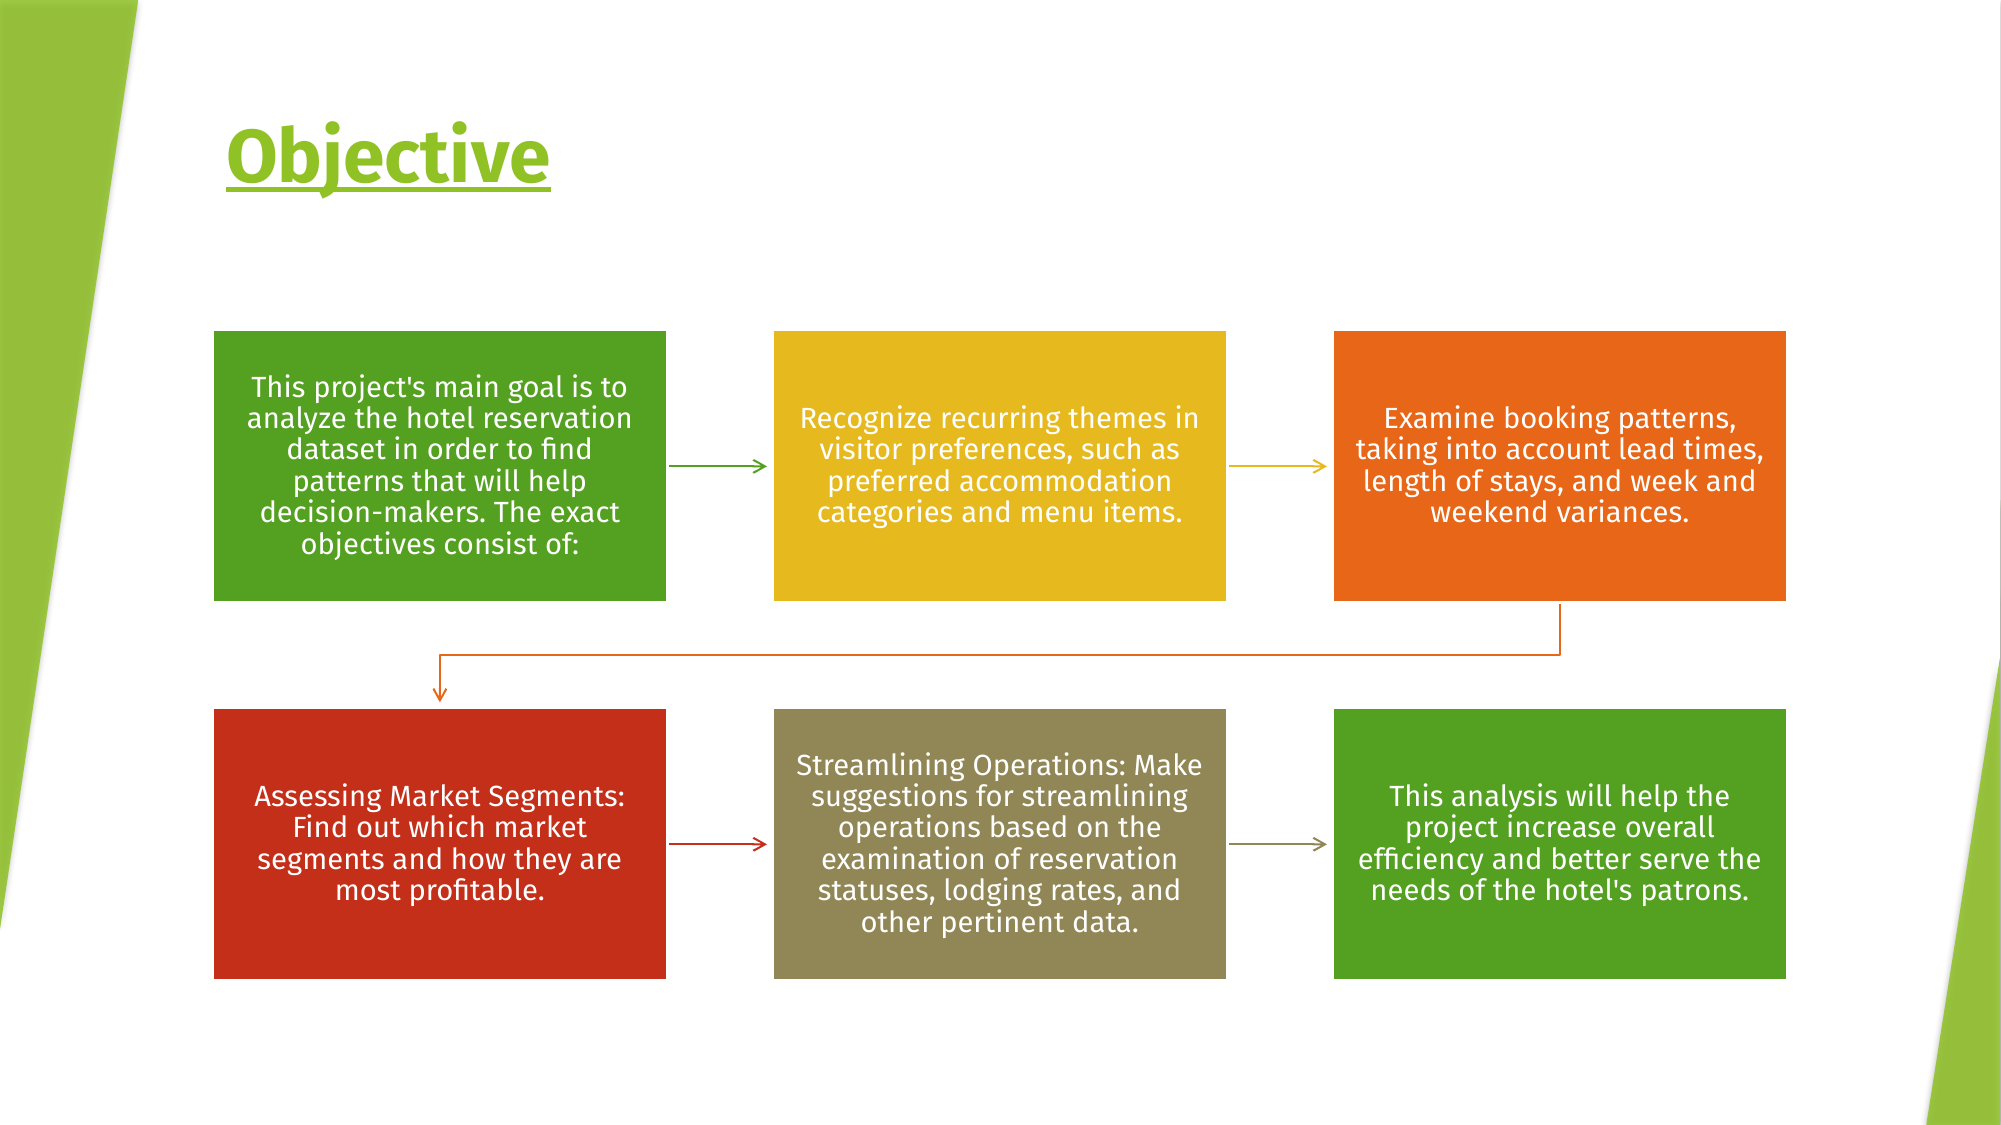

# Objective

This project's main goal is to analyze the hotel reservation dataset in order to find patterns that will help decision-makers. The exact objectives consist of:

Recognize recurring themes in visitor preferences, such as preferred accommodation categories and menu items.

Examine booking patterns, taking into account lead times, length of stays, and week and weekend variances.

Assessing Market Segments: Find out which market segments and how they are most profitable.

Streamlining Operations: Make suggestions for streamlining operations based on the examination of reservation statuses, lodging rates, and other pertinent data.
This analysis will help the project increase overall efficiency and better serve the needs of the hotel's patrons.